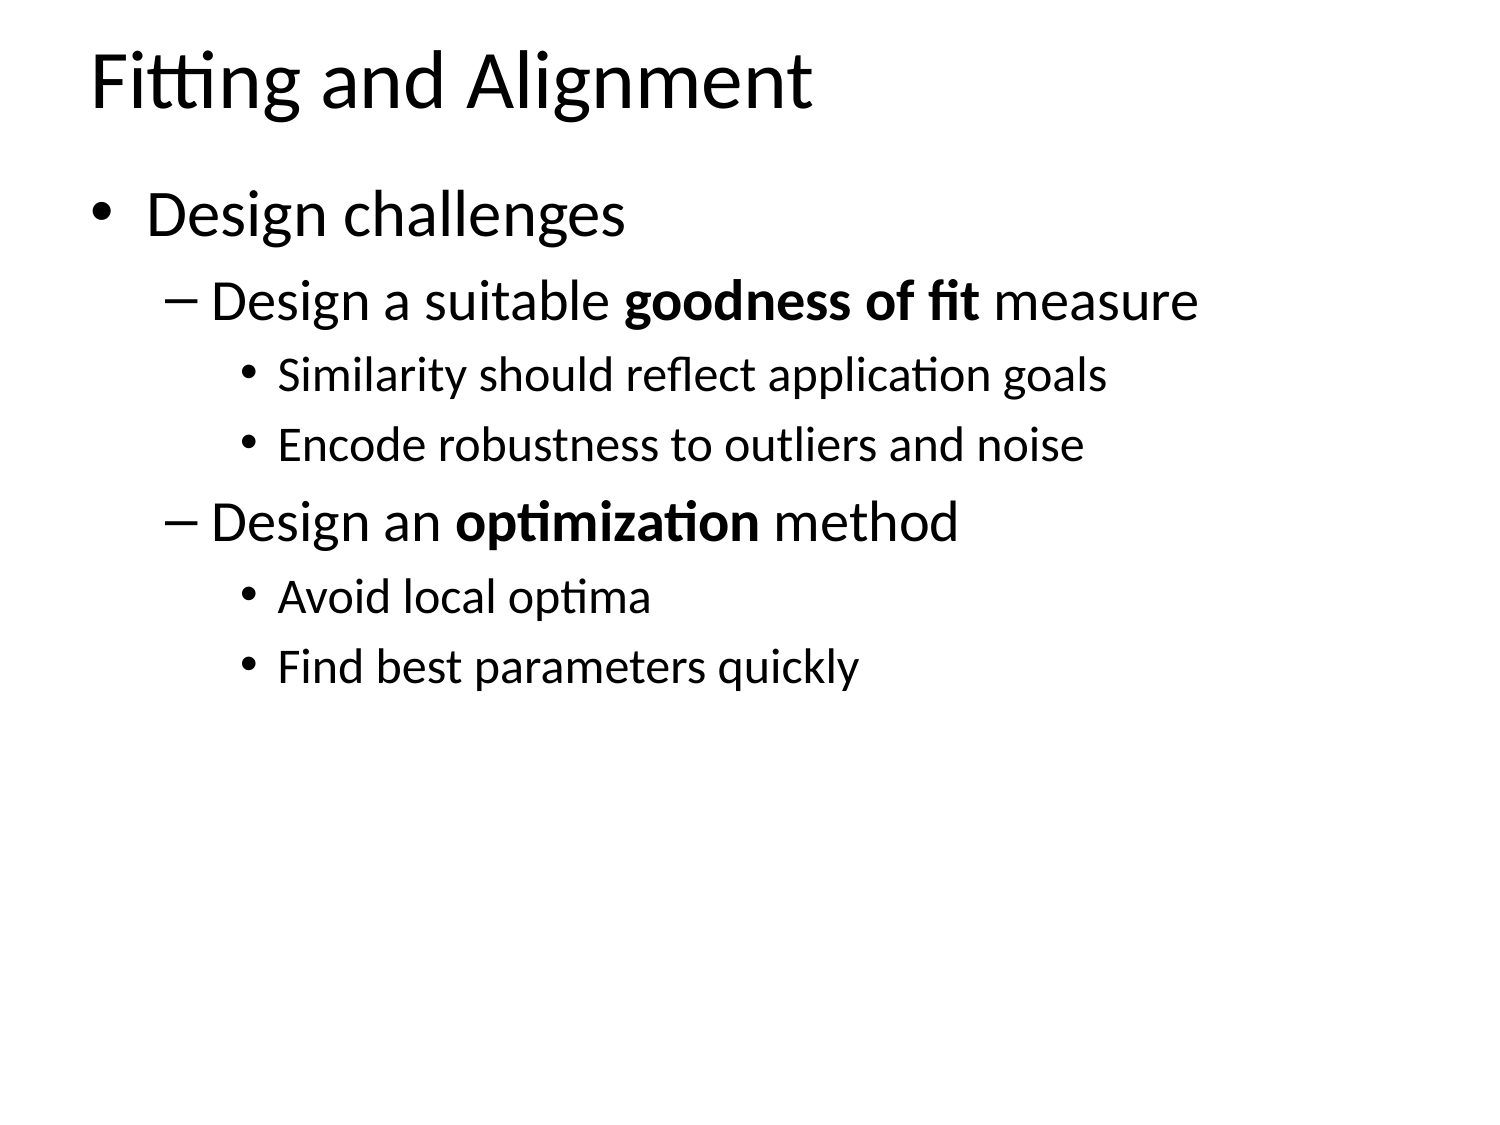

# Fitting and Alignment
Design challenges
Design a suitable goodness of fit measure
Similarity should reflect application goals
Encode robustness to outliers and noise
Design an optimization method
Avoid local optima
Find best parameters quickly